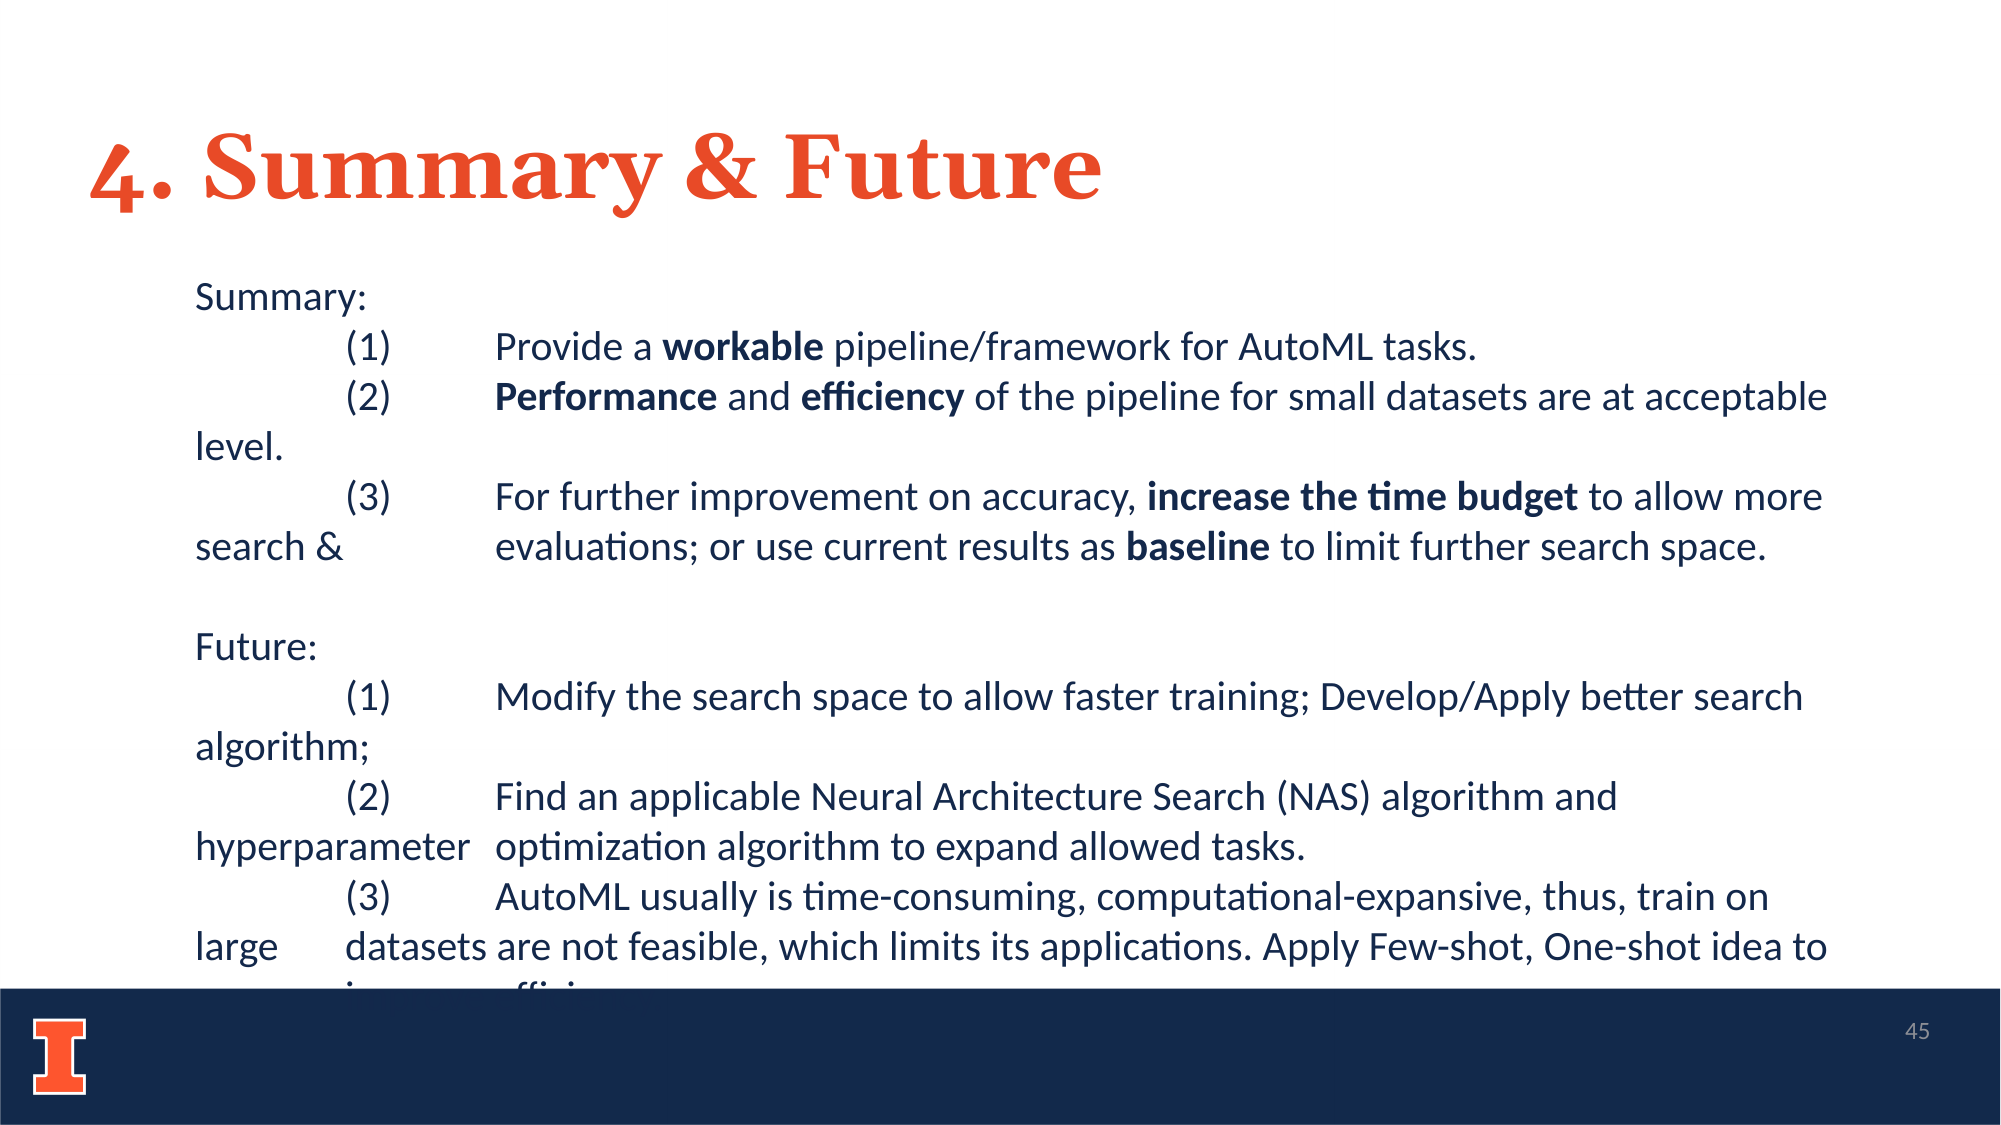

4. Summary & Future
Summary:
	(1)	Provide a workable pipeline/framework for AutoML tasks.
	(2) 	Performance and efficiency of the pipeline for small datasets are at acceptable level.
	(3)	For further improvement on accuracy, increase the time budget to allow more search & 	evaluations; or use current results as baseline to limit further search space.

Future:
	(1)	Modify the search space to allow faster training; Develop/Apply better search algorithm;
	(2)	Find an applicable Neural Architecture Search (NAS) algorithm and hyperparameter 	optimization algorithm to expand allowed tasks.
	(3)	AutoML usually is time-consuming, computational-expansive, thus, train on large 	datasets are not feasible, which limits its applications. Apply Few-shot, One-shot idea to 	improve efficiency.
45